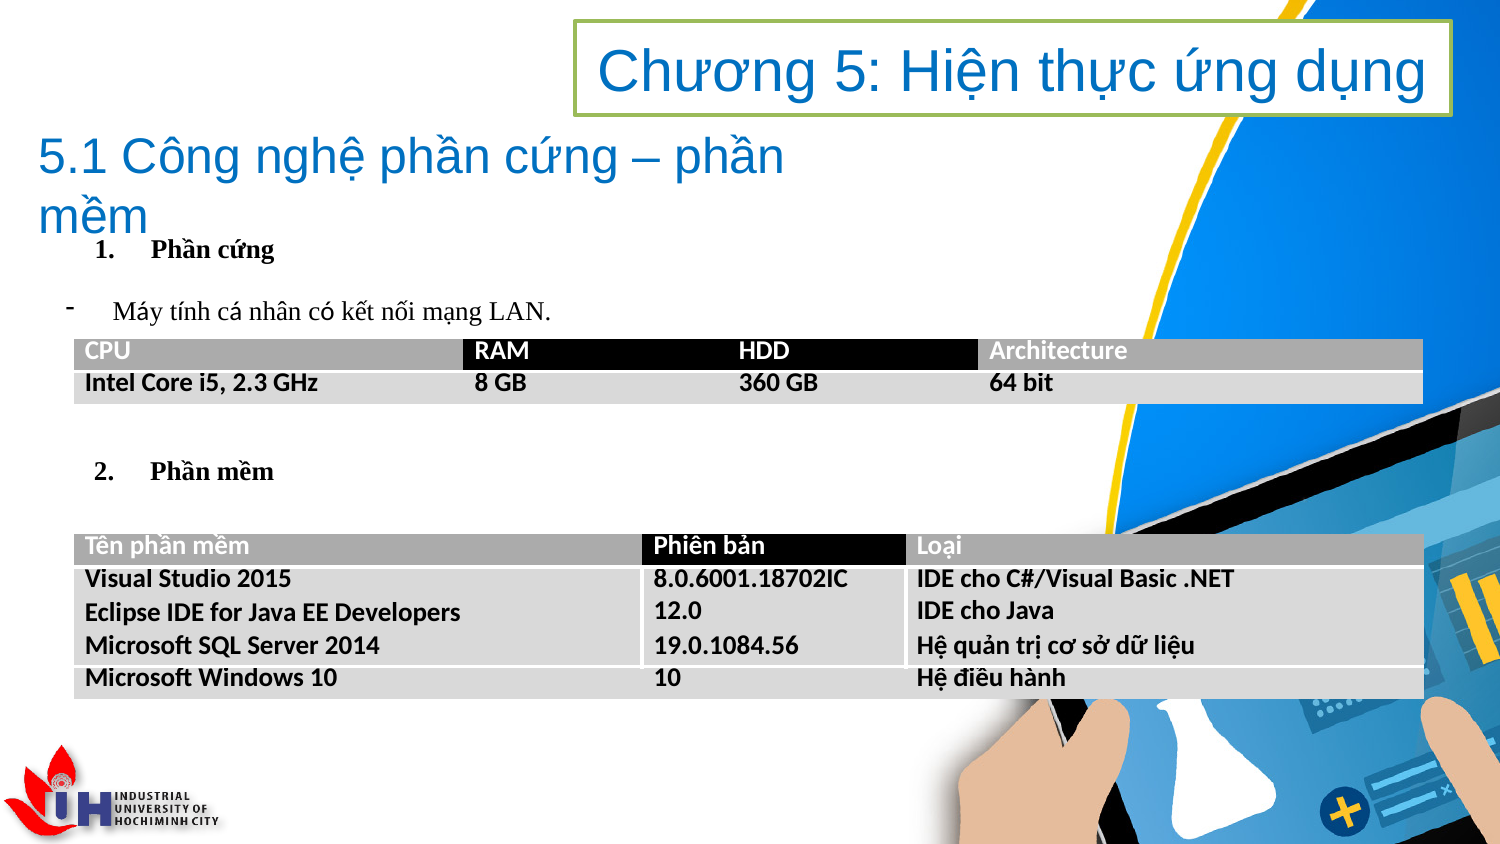

Chương 5: Hiện thực ứng dụng
# 5.1 Công nghệ phần cứng – phần mềm
Phần cứng

Máy tính cá nhân có kết nối mạng LAN.
| CPU | RAM | HDD | Architecture |
| --- | --- | --- | --- |
| Intel Core i5, 2.3 GHz | 8 GB | 360 GB | 64 bit |
Phần mềm
| Tên phần mềm | Phiên bản | Loại |
| --- | --- | --- |
| Visual Studio 2015 | 8.0.6001.18702IC | IDE cho C#/Visual Basic .NET |
| Eclipse IDE for Java EE Developers | 12.0 | IDE cho Java |
| Microsoft SQL Server 2014 | 19.0.1084.56 | Hệ quản trị cơ sở dữ liệu |
| Microsoft Windows 10 | 10 | Hệ điều hành |